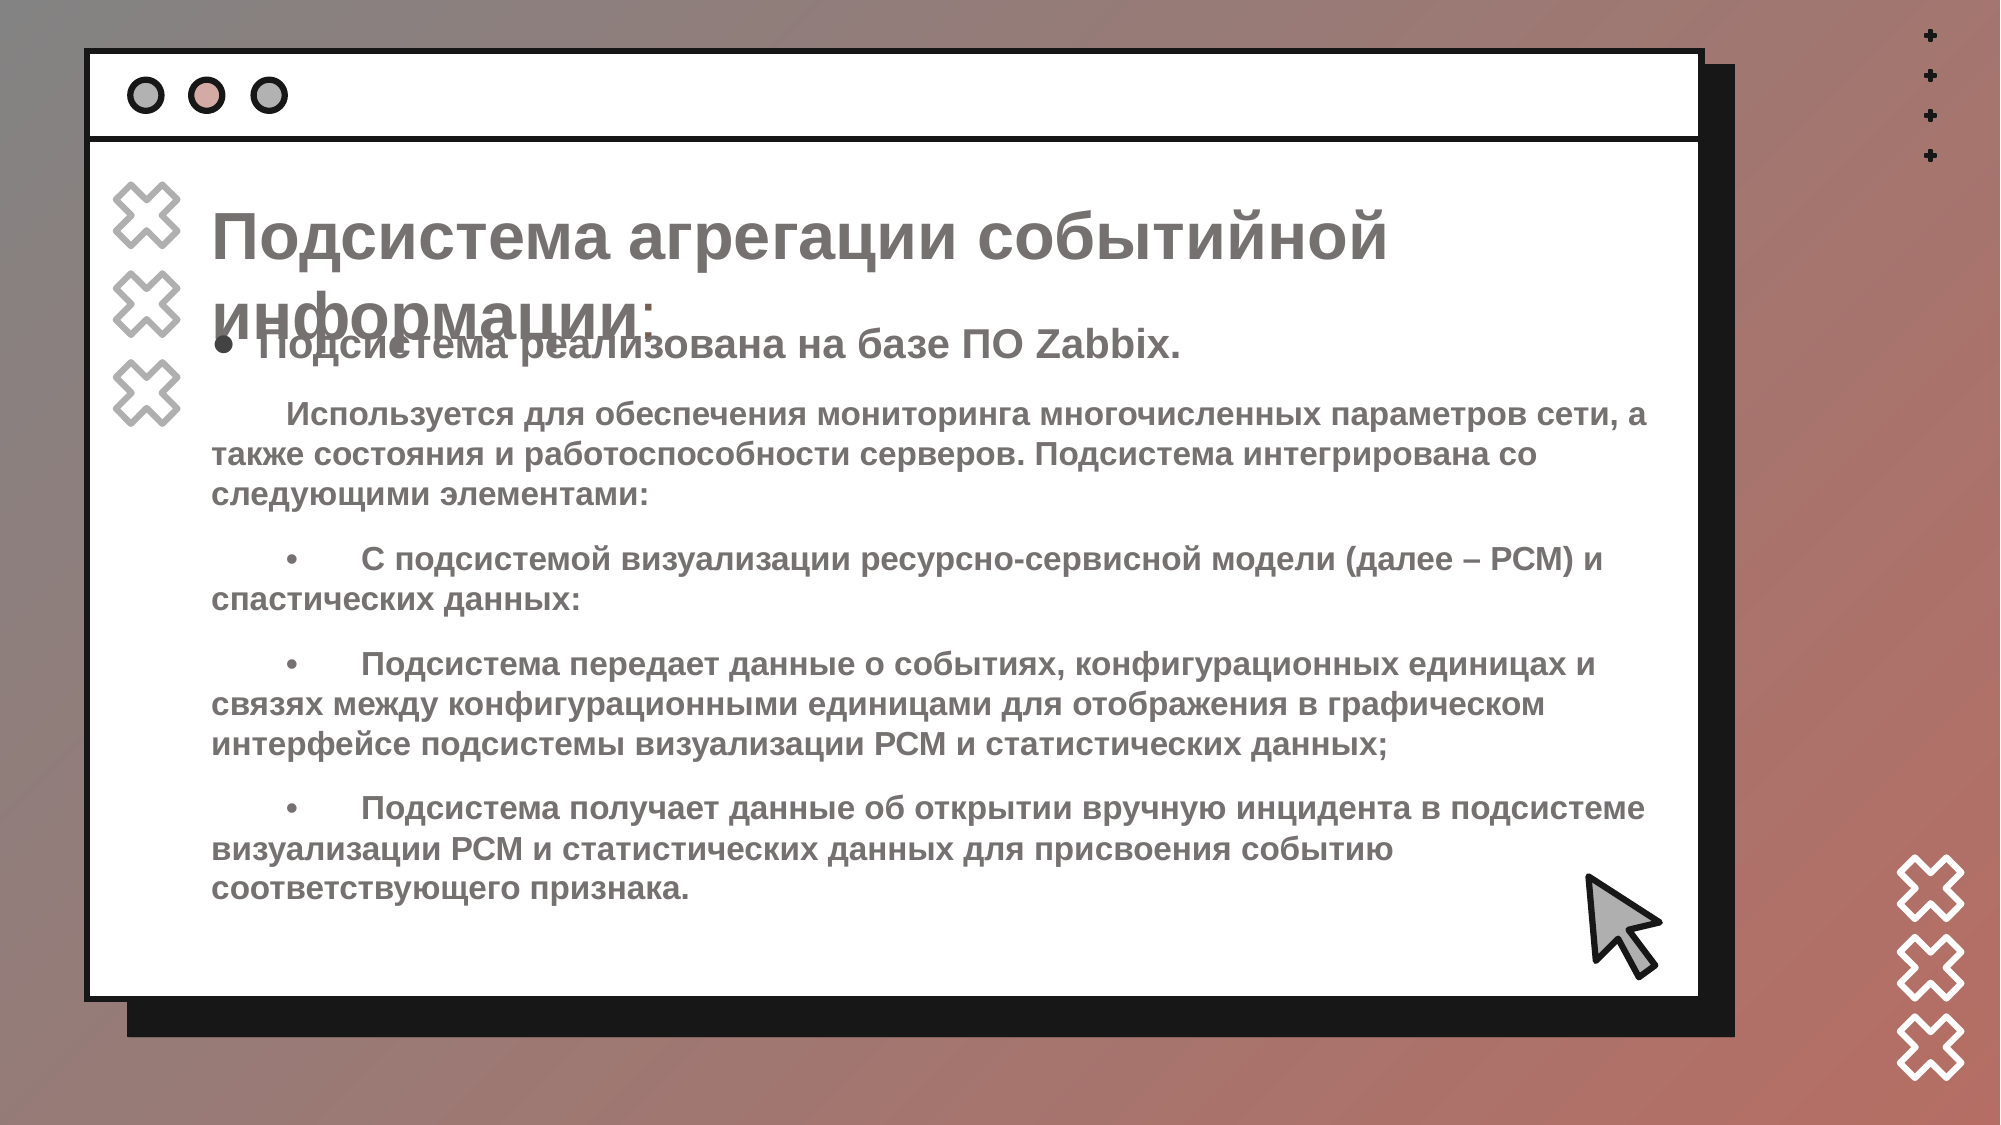

# Подсистема агрегации событийной информации:
Подсистема реализована на базе ПО Zabbix.
Используется для обеспечения мониторинга многочисленных параметров сети, а также состояния и работоспособности серверов. Подсистема интегрирована со следующими элементами:
•	С подсистемой визуализации ресурсно-сервисной модели (далее – РСМ) и спастических данных:
•	Подсистема передает данные о событиях, конфигурационных единицах и связях между конфигурационными единицами для отображения в графическом интерфейсе подсистемы визуализации РСМ и статистических данных;
•	Подсистема получает данные об открытии вручную инцидента в подсистеме визуализации РСМ и статистических данных для присвоения событию соответствующего признака.